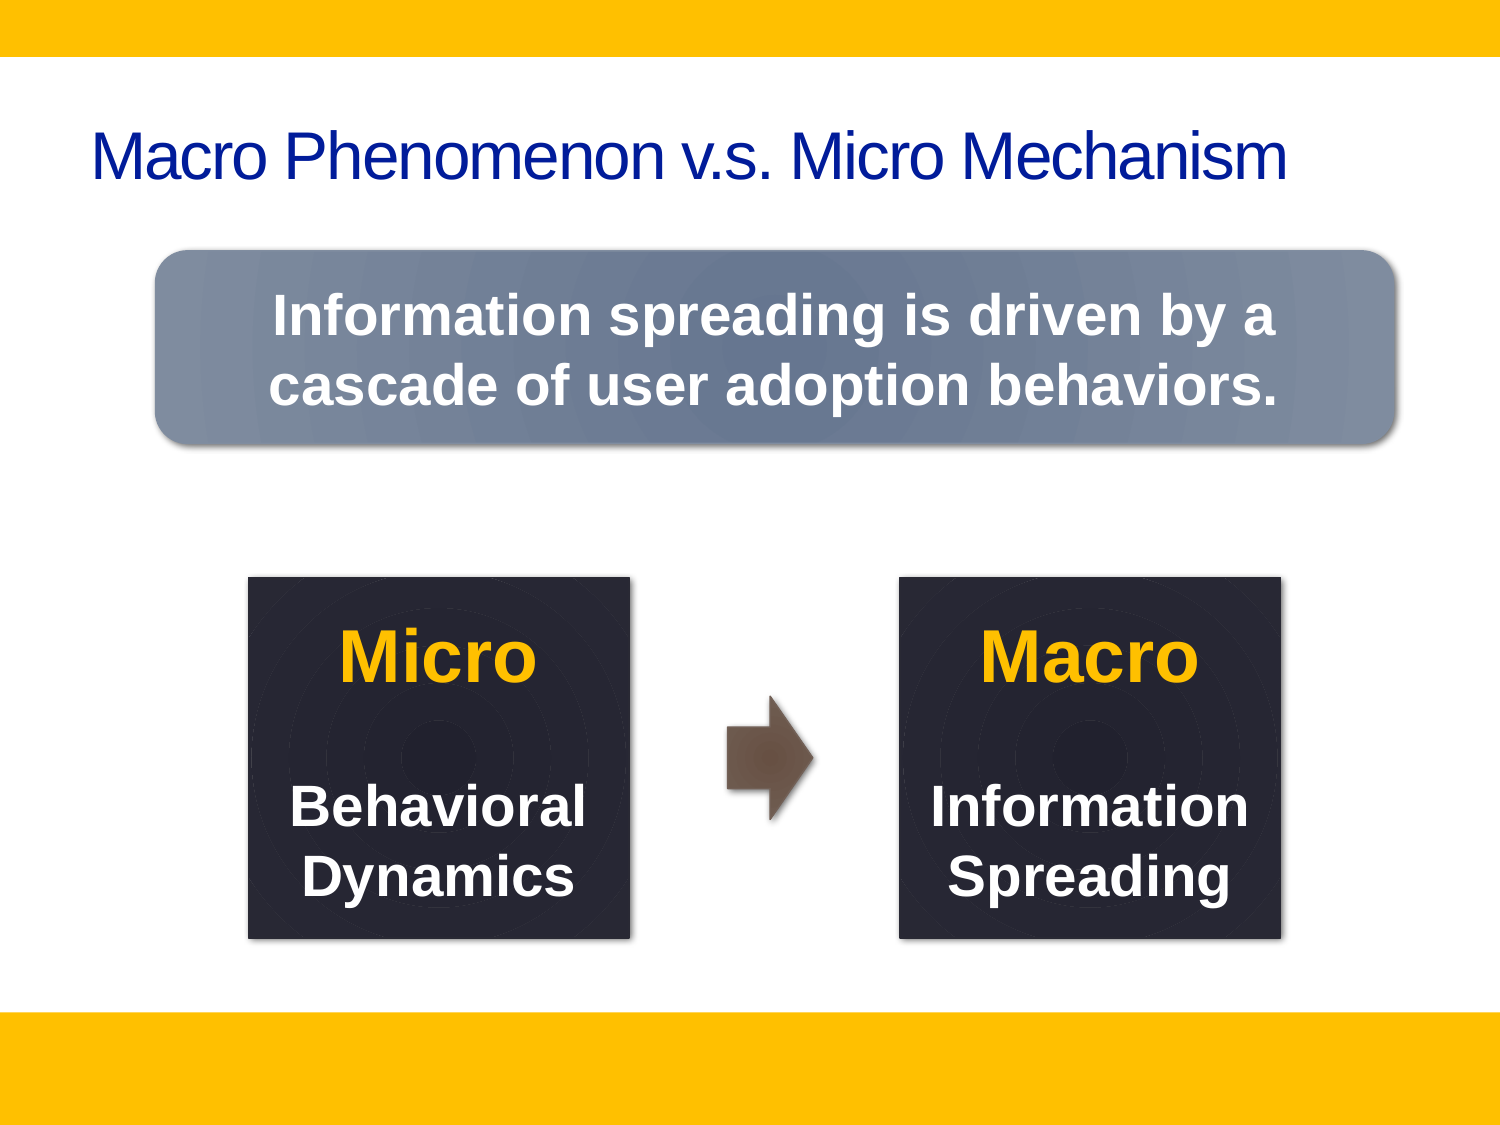

# Macro Phenomenon v.s. Micro Mechanism
Information spreading is driven by a cascade of user adoption behaviors.
Micro

Behavioral Dynamics
Macro

Information Spreading